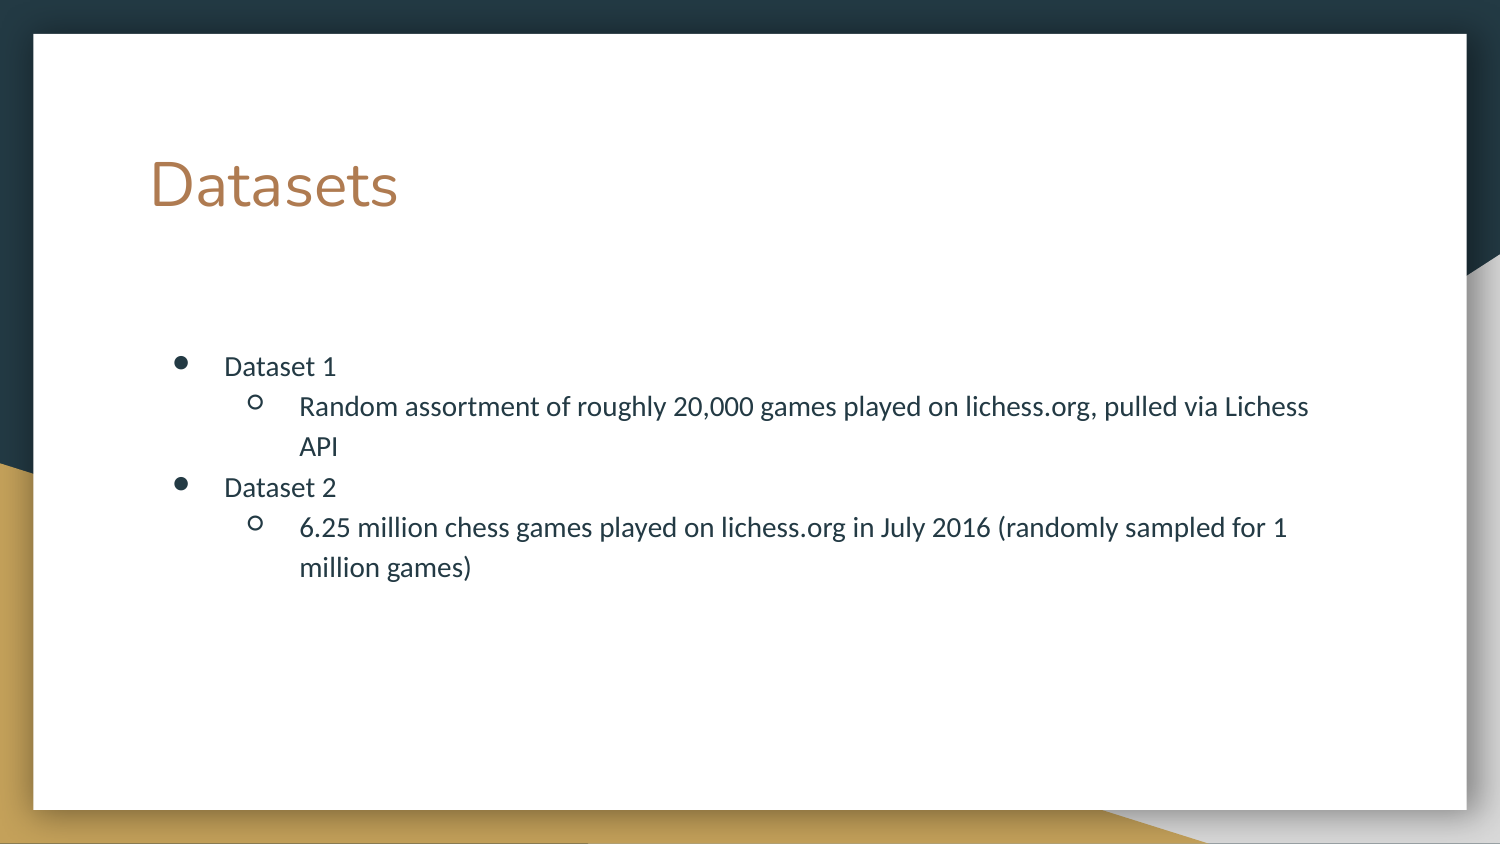

# Datasets
Dataset 1
Random assortment of roughly 20,000 games played on lichess.org, pulled via Lichess API
Dataset 2
6.25 million chess games played on lichess.org in July 2016 (randomly sampled for 1 million games)